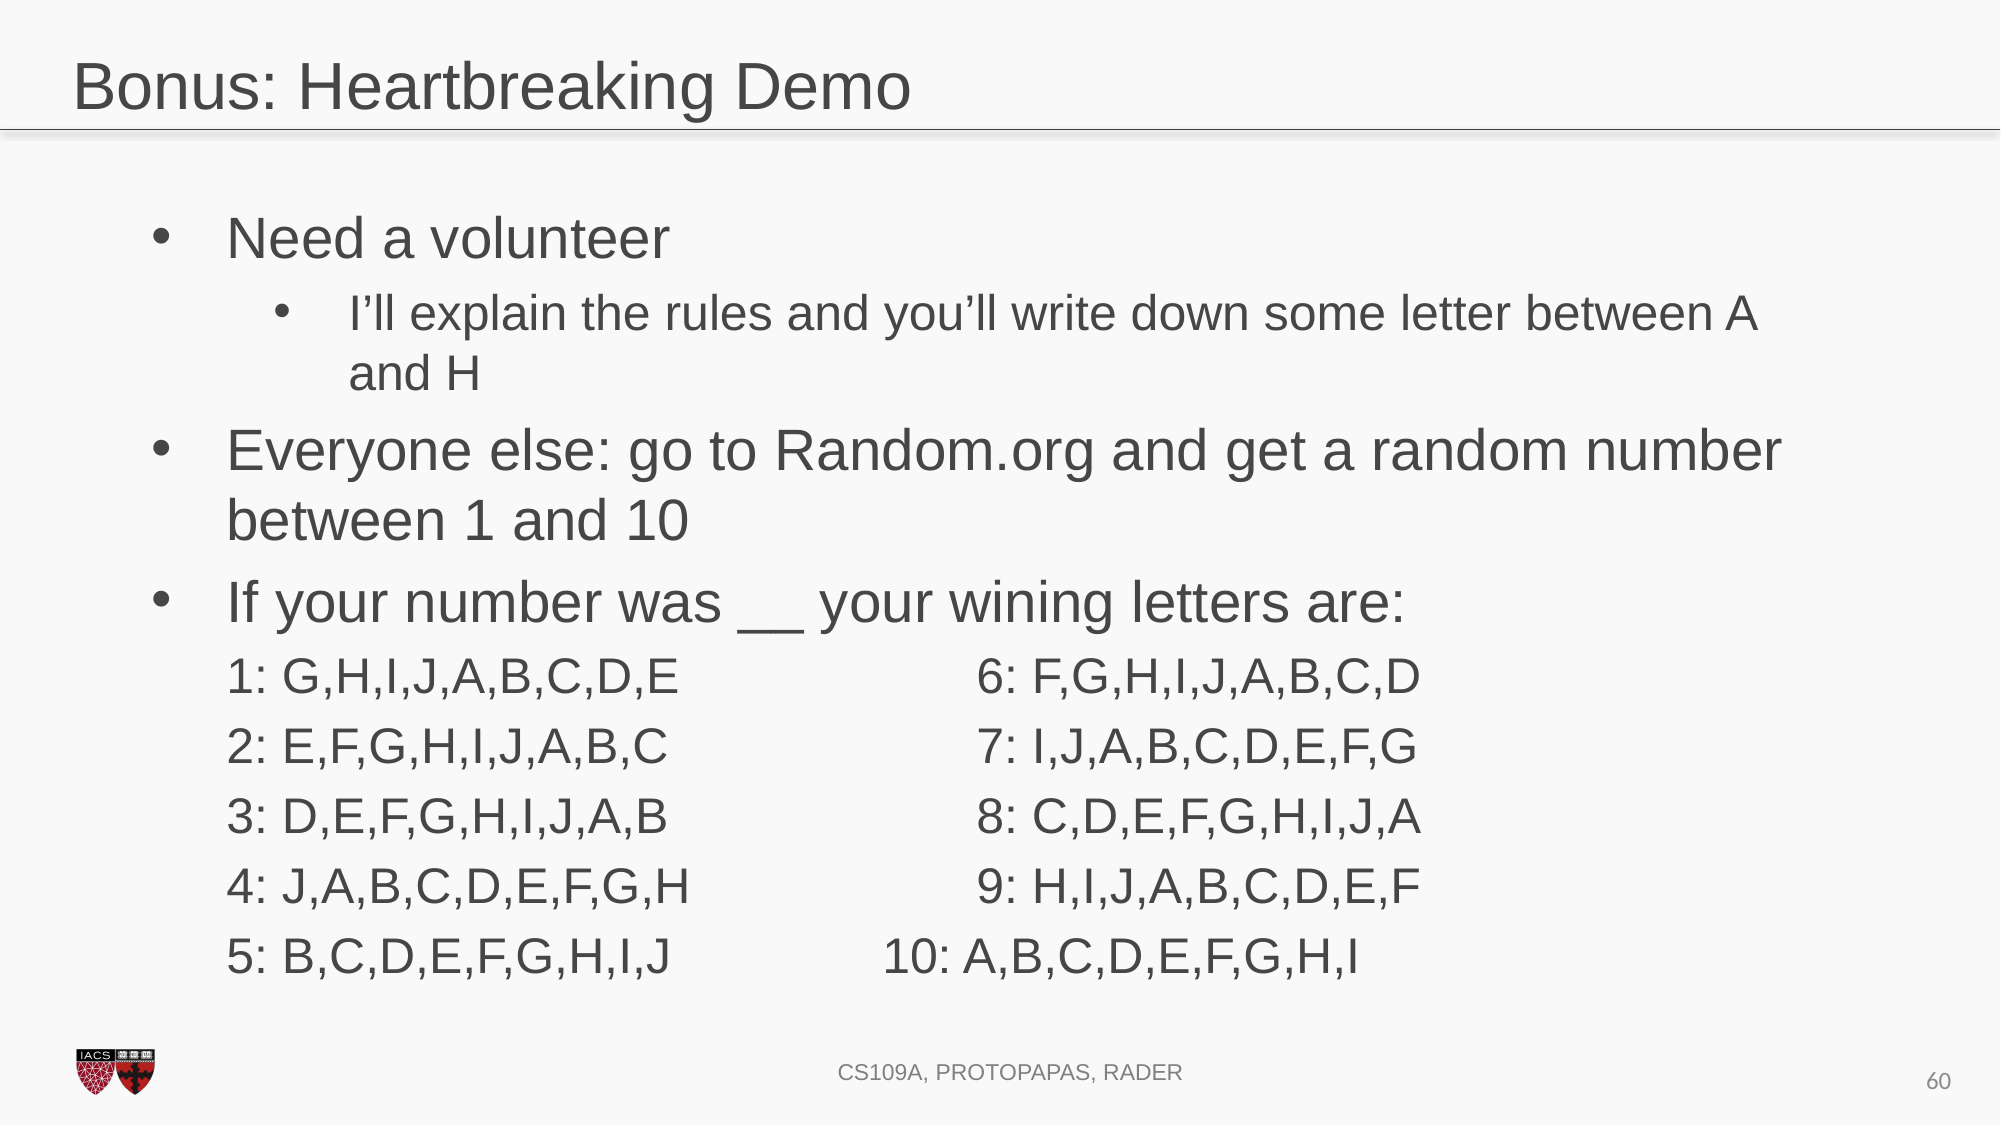

# Bonus: Heartbreaking Demo
Need a volunteer
I’ll explain the rules and you’ll write down some letter between A and H
Everyone else: go to Random.org and get a random number between 1 and 10
If your number was __ your wining letters are:
1: G,H,I,J,A,B,C,D,E		6: F,G,H,I,J,A,B,C,D
2: E,F,G,H,I,J,A,B,C			7: I,J,A,B,C,D,E,F,G
3: D,E,F,G,H,I,J,A,B			8: C,D,E,F,G,H,I,J,A
4: J,A,B,C,D,E,F,G,H		9: H,I,J,A,B,C,D,E,F
5: B,C,D,E,F,G,H,I,J		    10: A,B,C,D,E,F,G,H,I

60